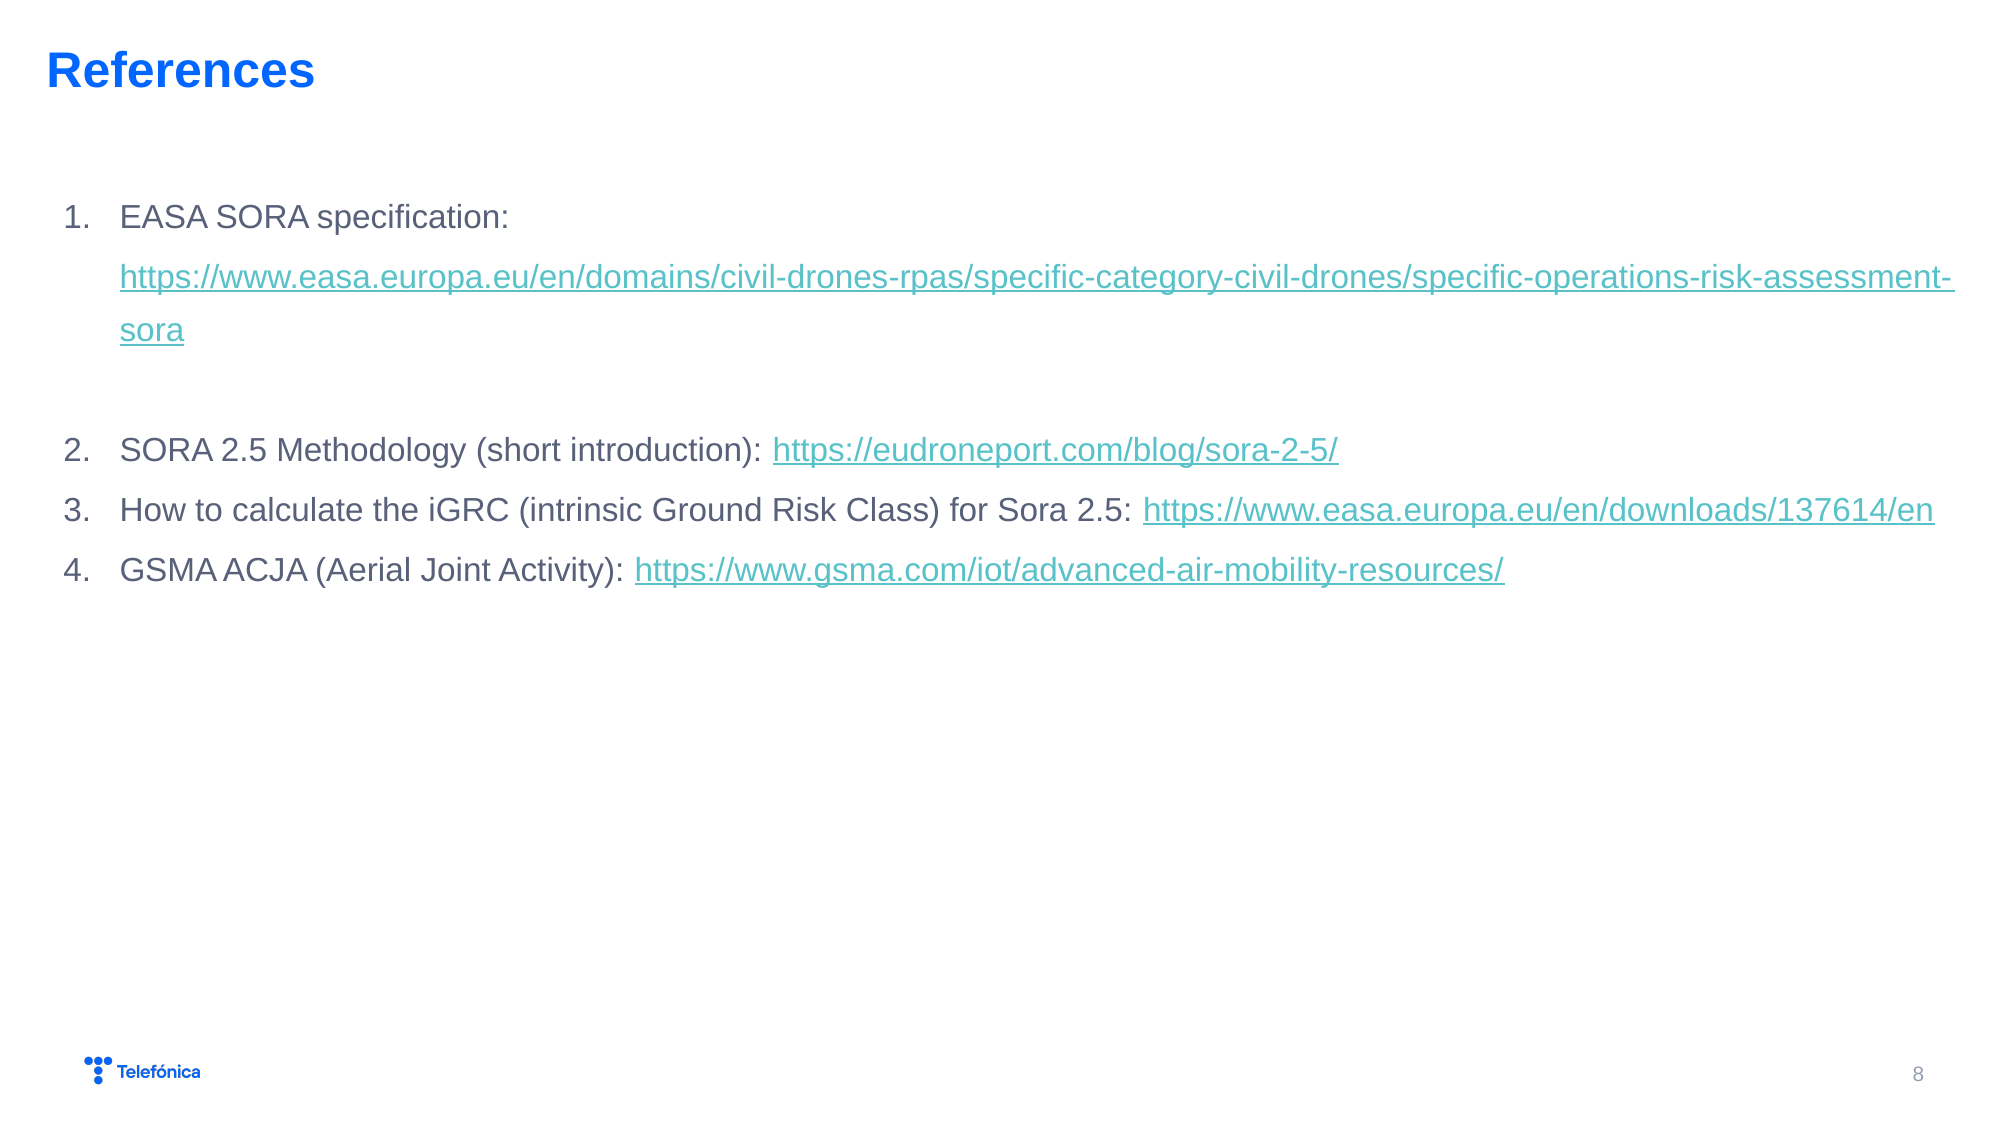

# References
EASA SORA specification: https://www.easa.europa.eu/en/domains/civil-drones-rpas/specific-category-civil-drones/specific-operations-risk-assessment-sora
SORA 2.5 Methodology (short introduction): https://eudroneport.com/blog/sora-2-5/
How to calculate the iGRC (intrinsic Ground Risk Class) for Sora 2.5: https://www.easa.europa.eu/en/downloads/137614/en
GSMA ACJA (Aerial Joint Activity): https://www.gsma.com/iot/advanced-air-mobility-resources/

8